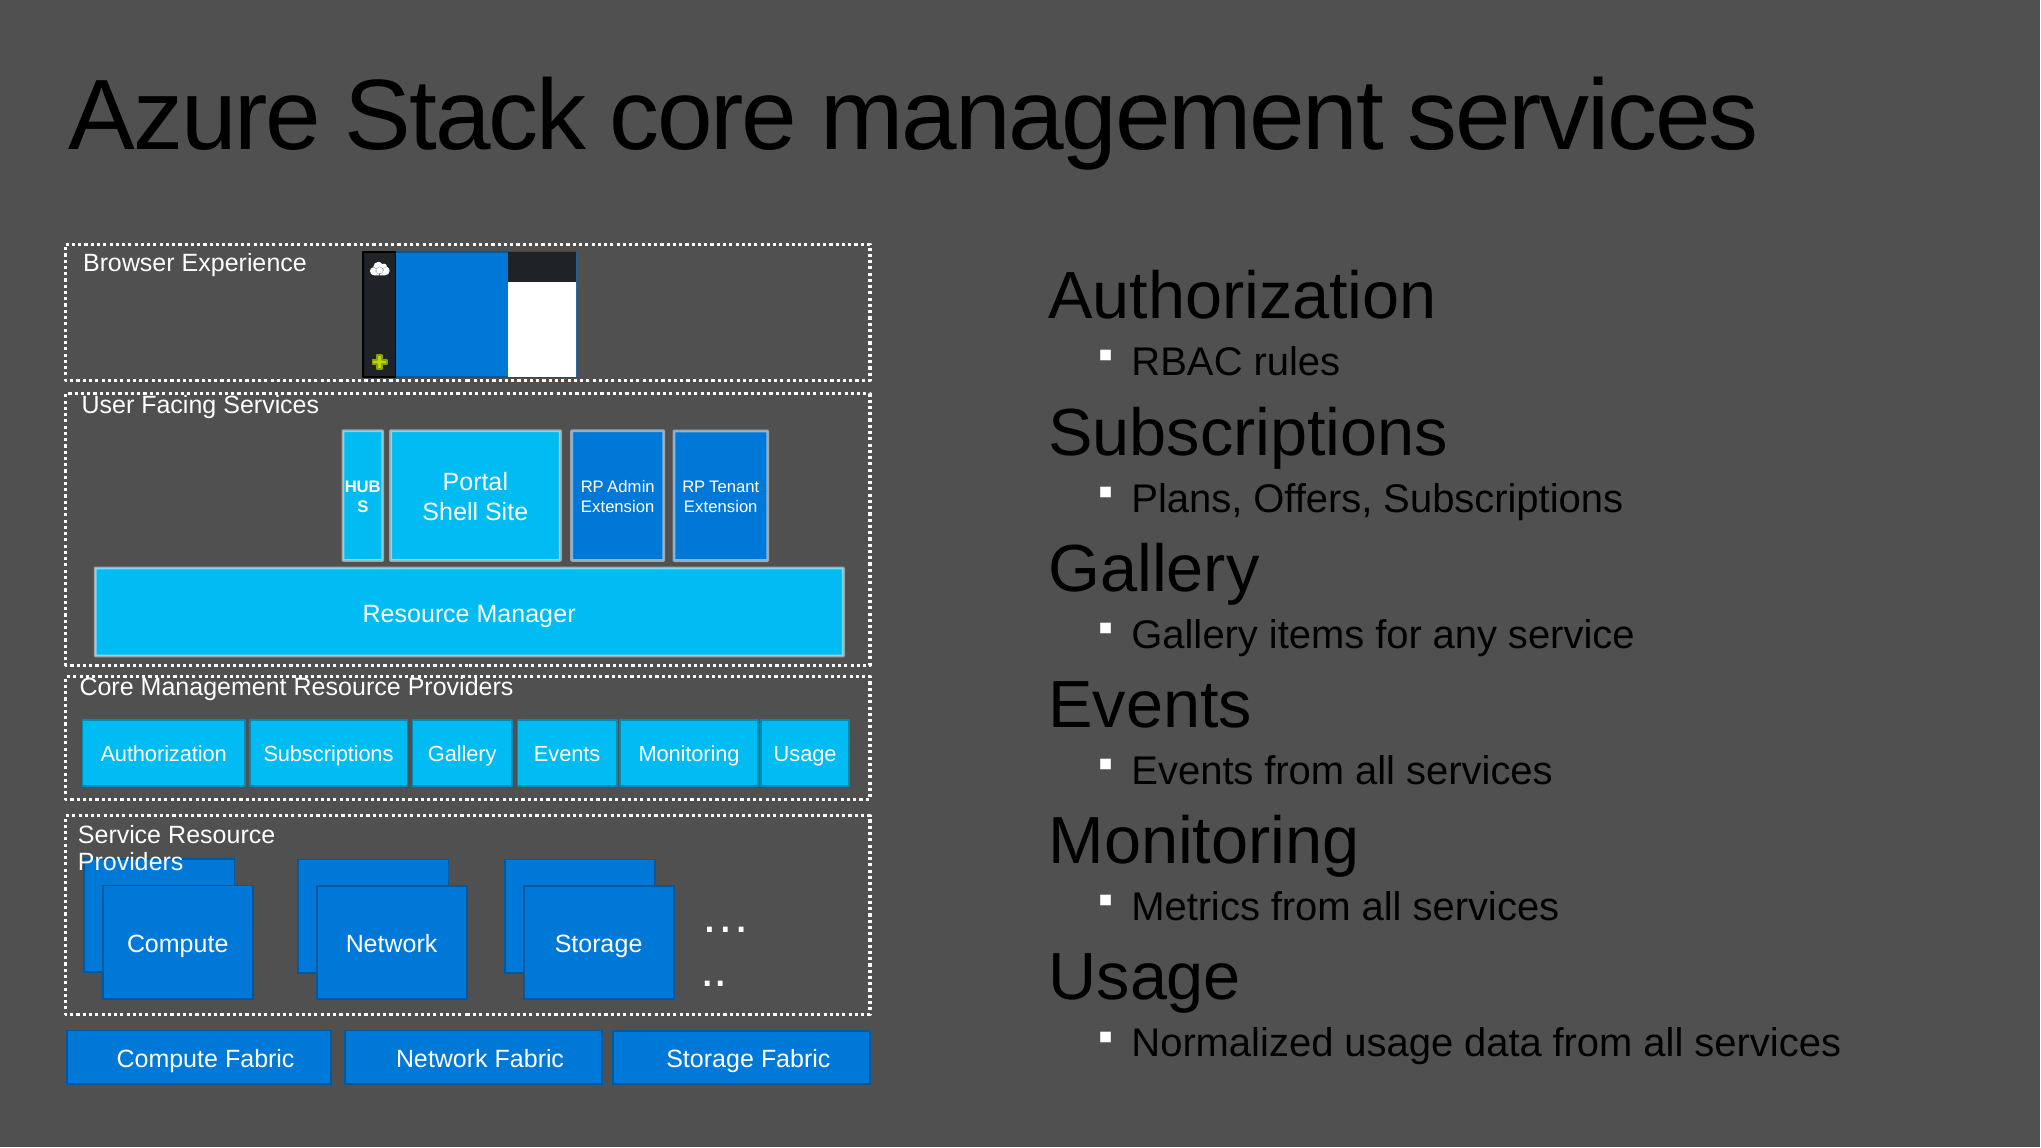

# Azure Stack core management services
Browser Experience

User Facing Services

Portal
Shell Site
HUBS
RP Admin Extension
RP Tenant Extension
Resource Manager
Core Management Resource Providers

Authorization
Subscriptions
Gallery
Events
Monitoring
Usage
Service Resource Providers

…..
Compute
Network
Storage
Authorization
RBAC rules
Subscriptions
Plans, Offers, Subscriptions
Gallery
Gallery items for any service
Events
Events from all services
Monitoring
Metrics from all services
Usage
Normalized usage data from all services
  Compute Fabric
  Network Fabric
  Storage Fabric